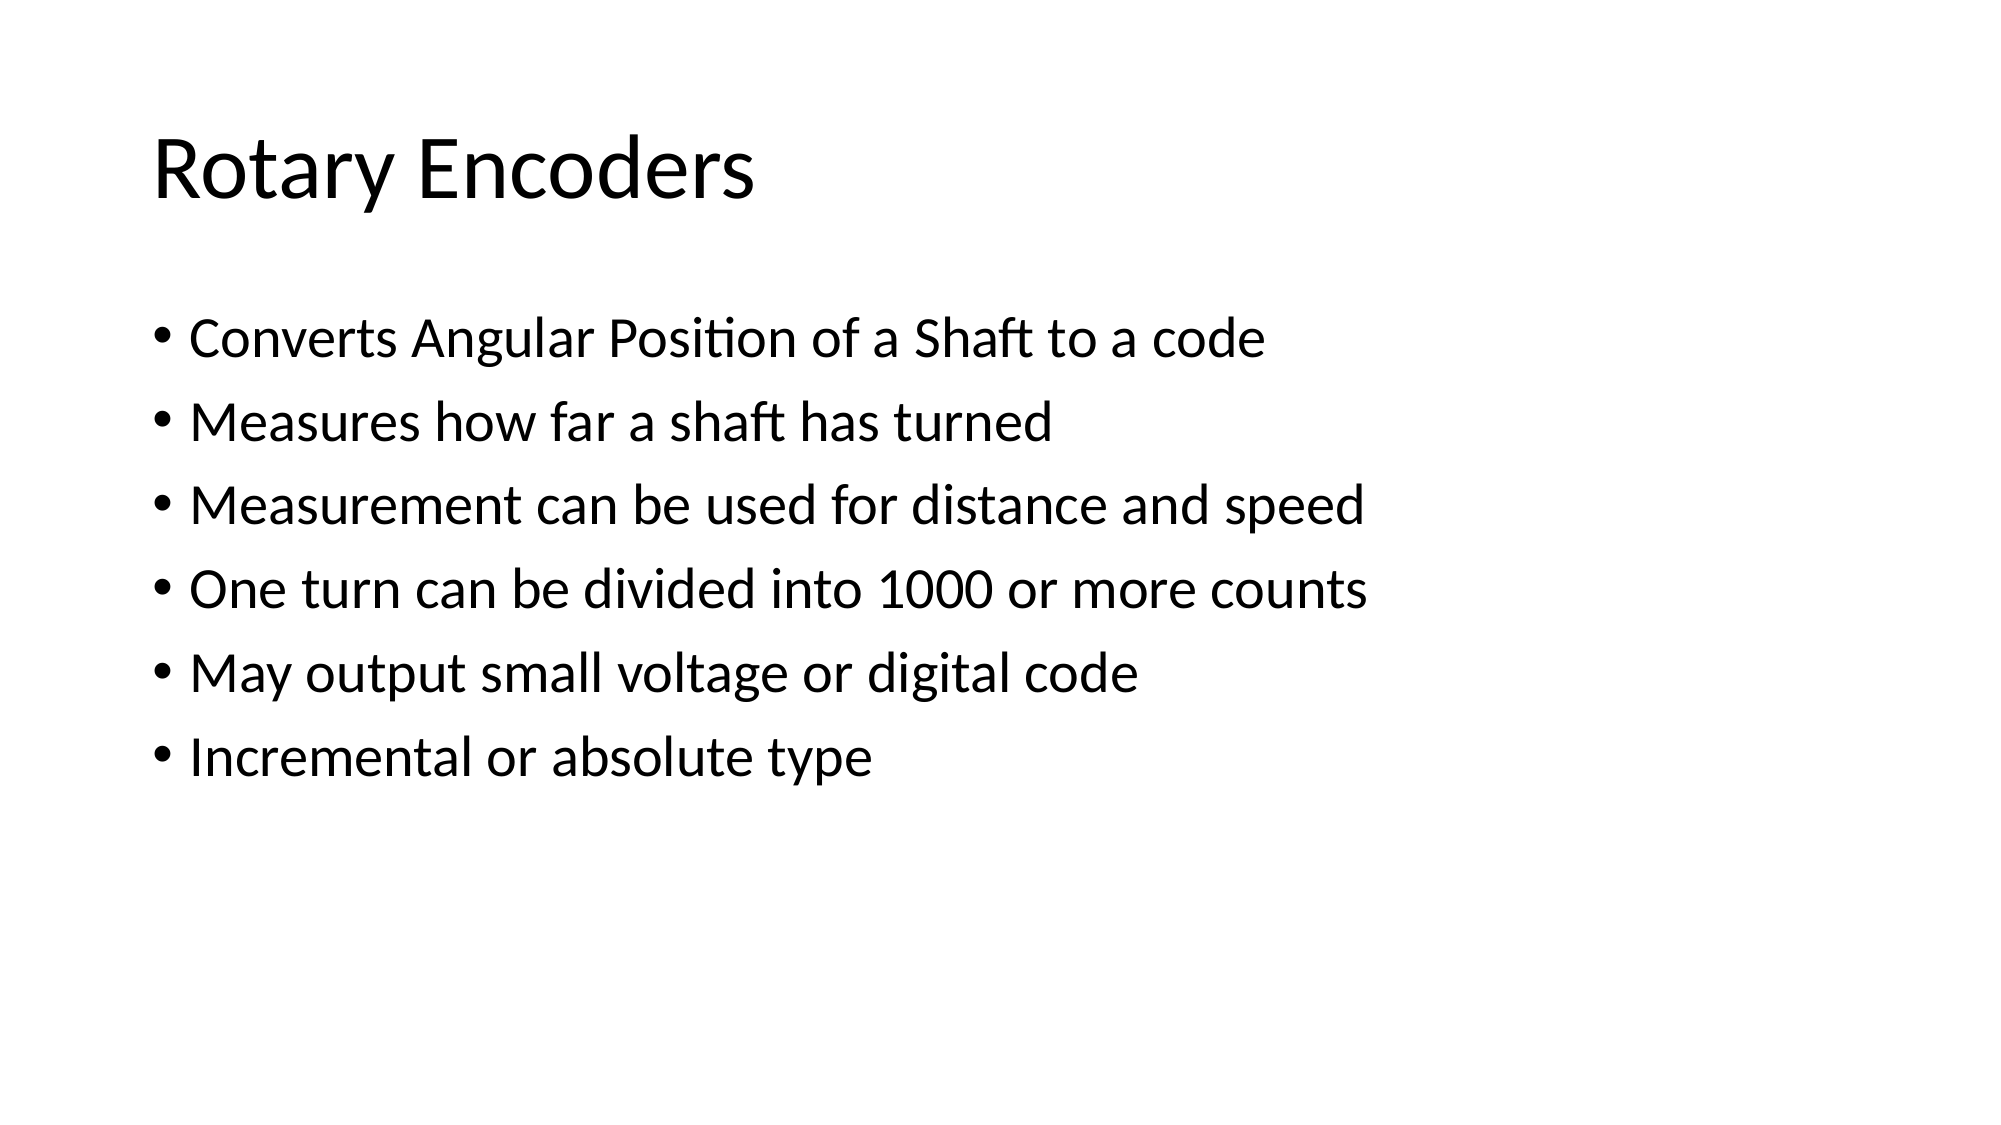

# Rotary Encoders
Converts Angular Position of a Shaft to a code
Measures how far a shaft has turned
Measurement can be used for distance and speed
One turn can be divided into 1000 or more counts
May output small voltage or digital code
Incremental or absolute type